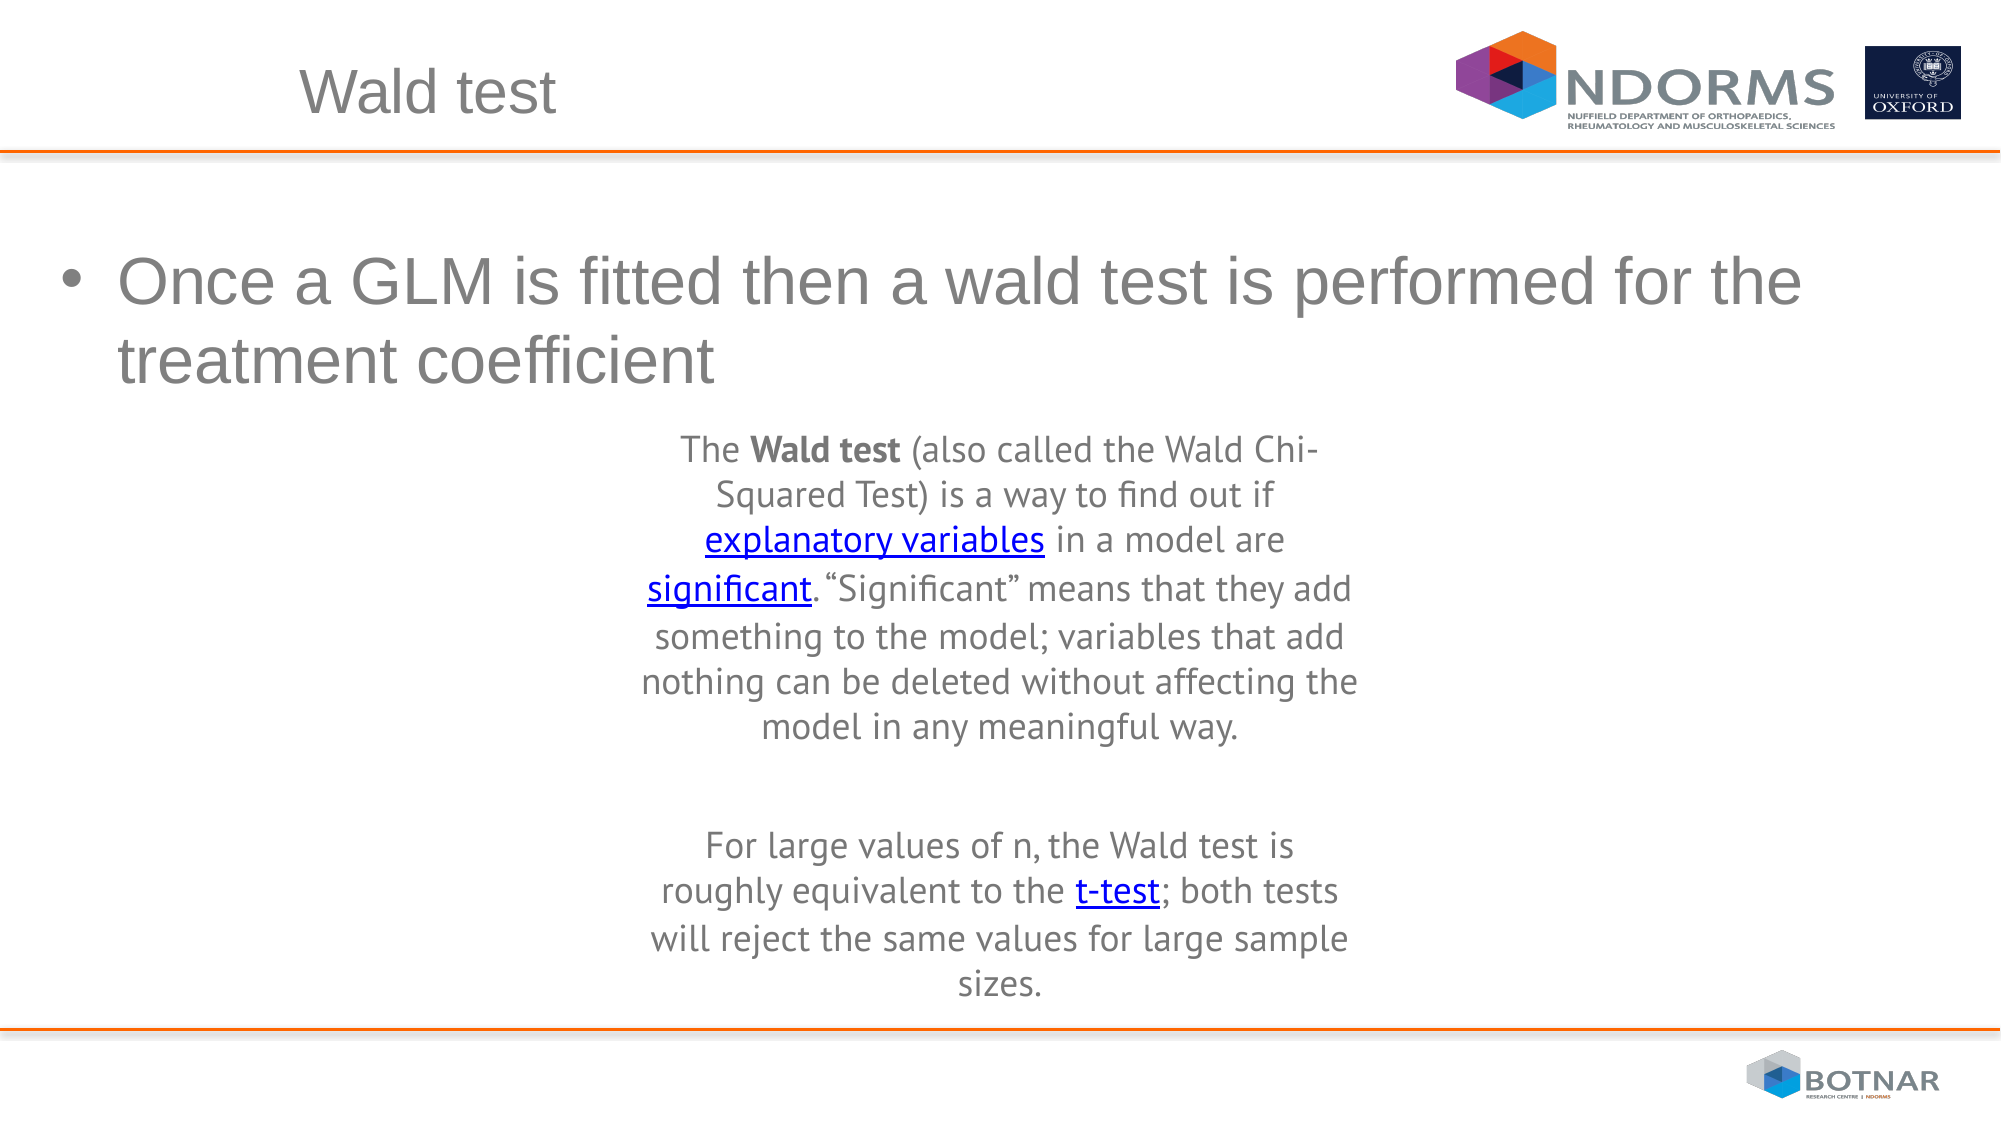

Wald test
Once a GLM is fitted then a wald test is performed for the treatment coefficient
The Wald test (also called the Wald Chi-Squared Test) is a way to find out if explanatory variables in a model are significant. “Significant” means that they add something to the model; variables that add nothing can be deleted without affecting the model in any meaningful way.
For large values of n, the Wald test is roughly equivalent to the t-test; both tests will reject the same values for large sample sizes.